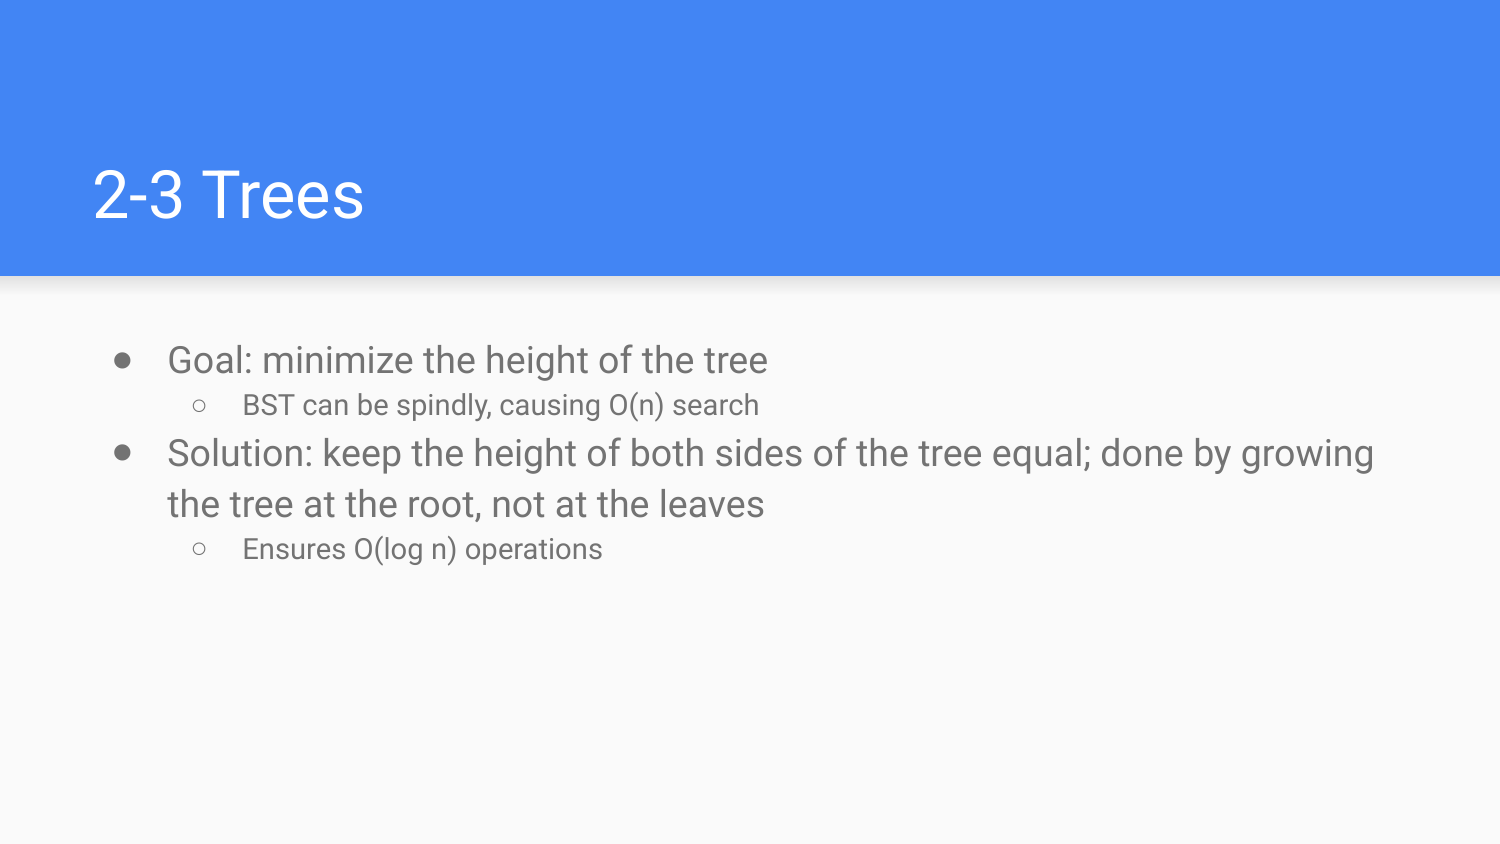

# 2-3 Trees
Goal: minimize the height of the tree
BST can be spindly, causing O(n) search
Solution: keep the height of both sides of the tree equal; done by growing the tree at the root, not at the leaves
Ensures O(log n) operations